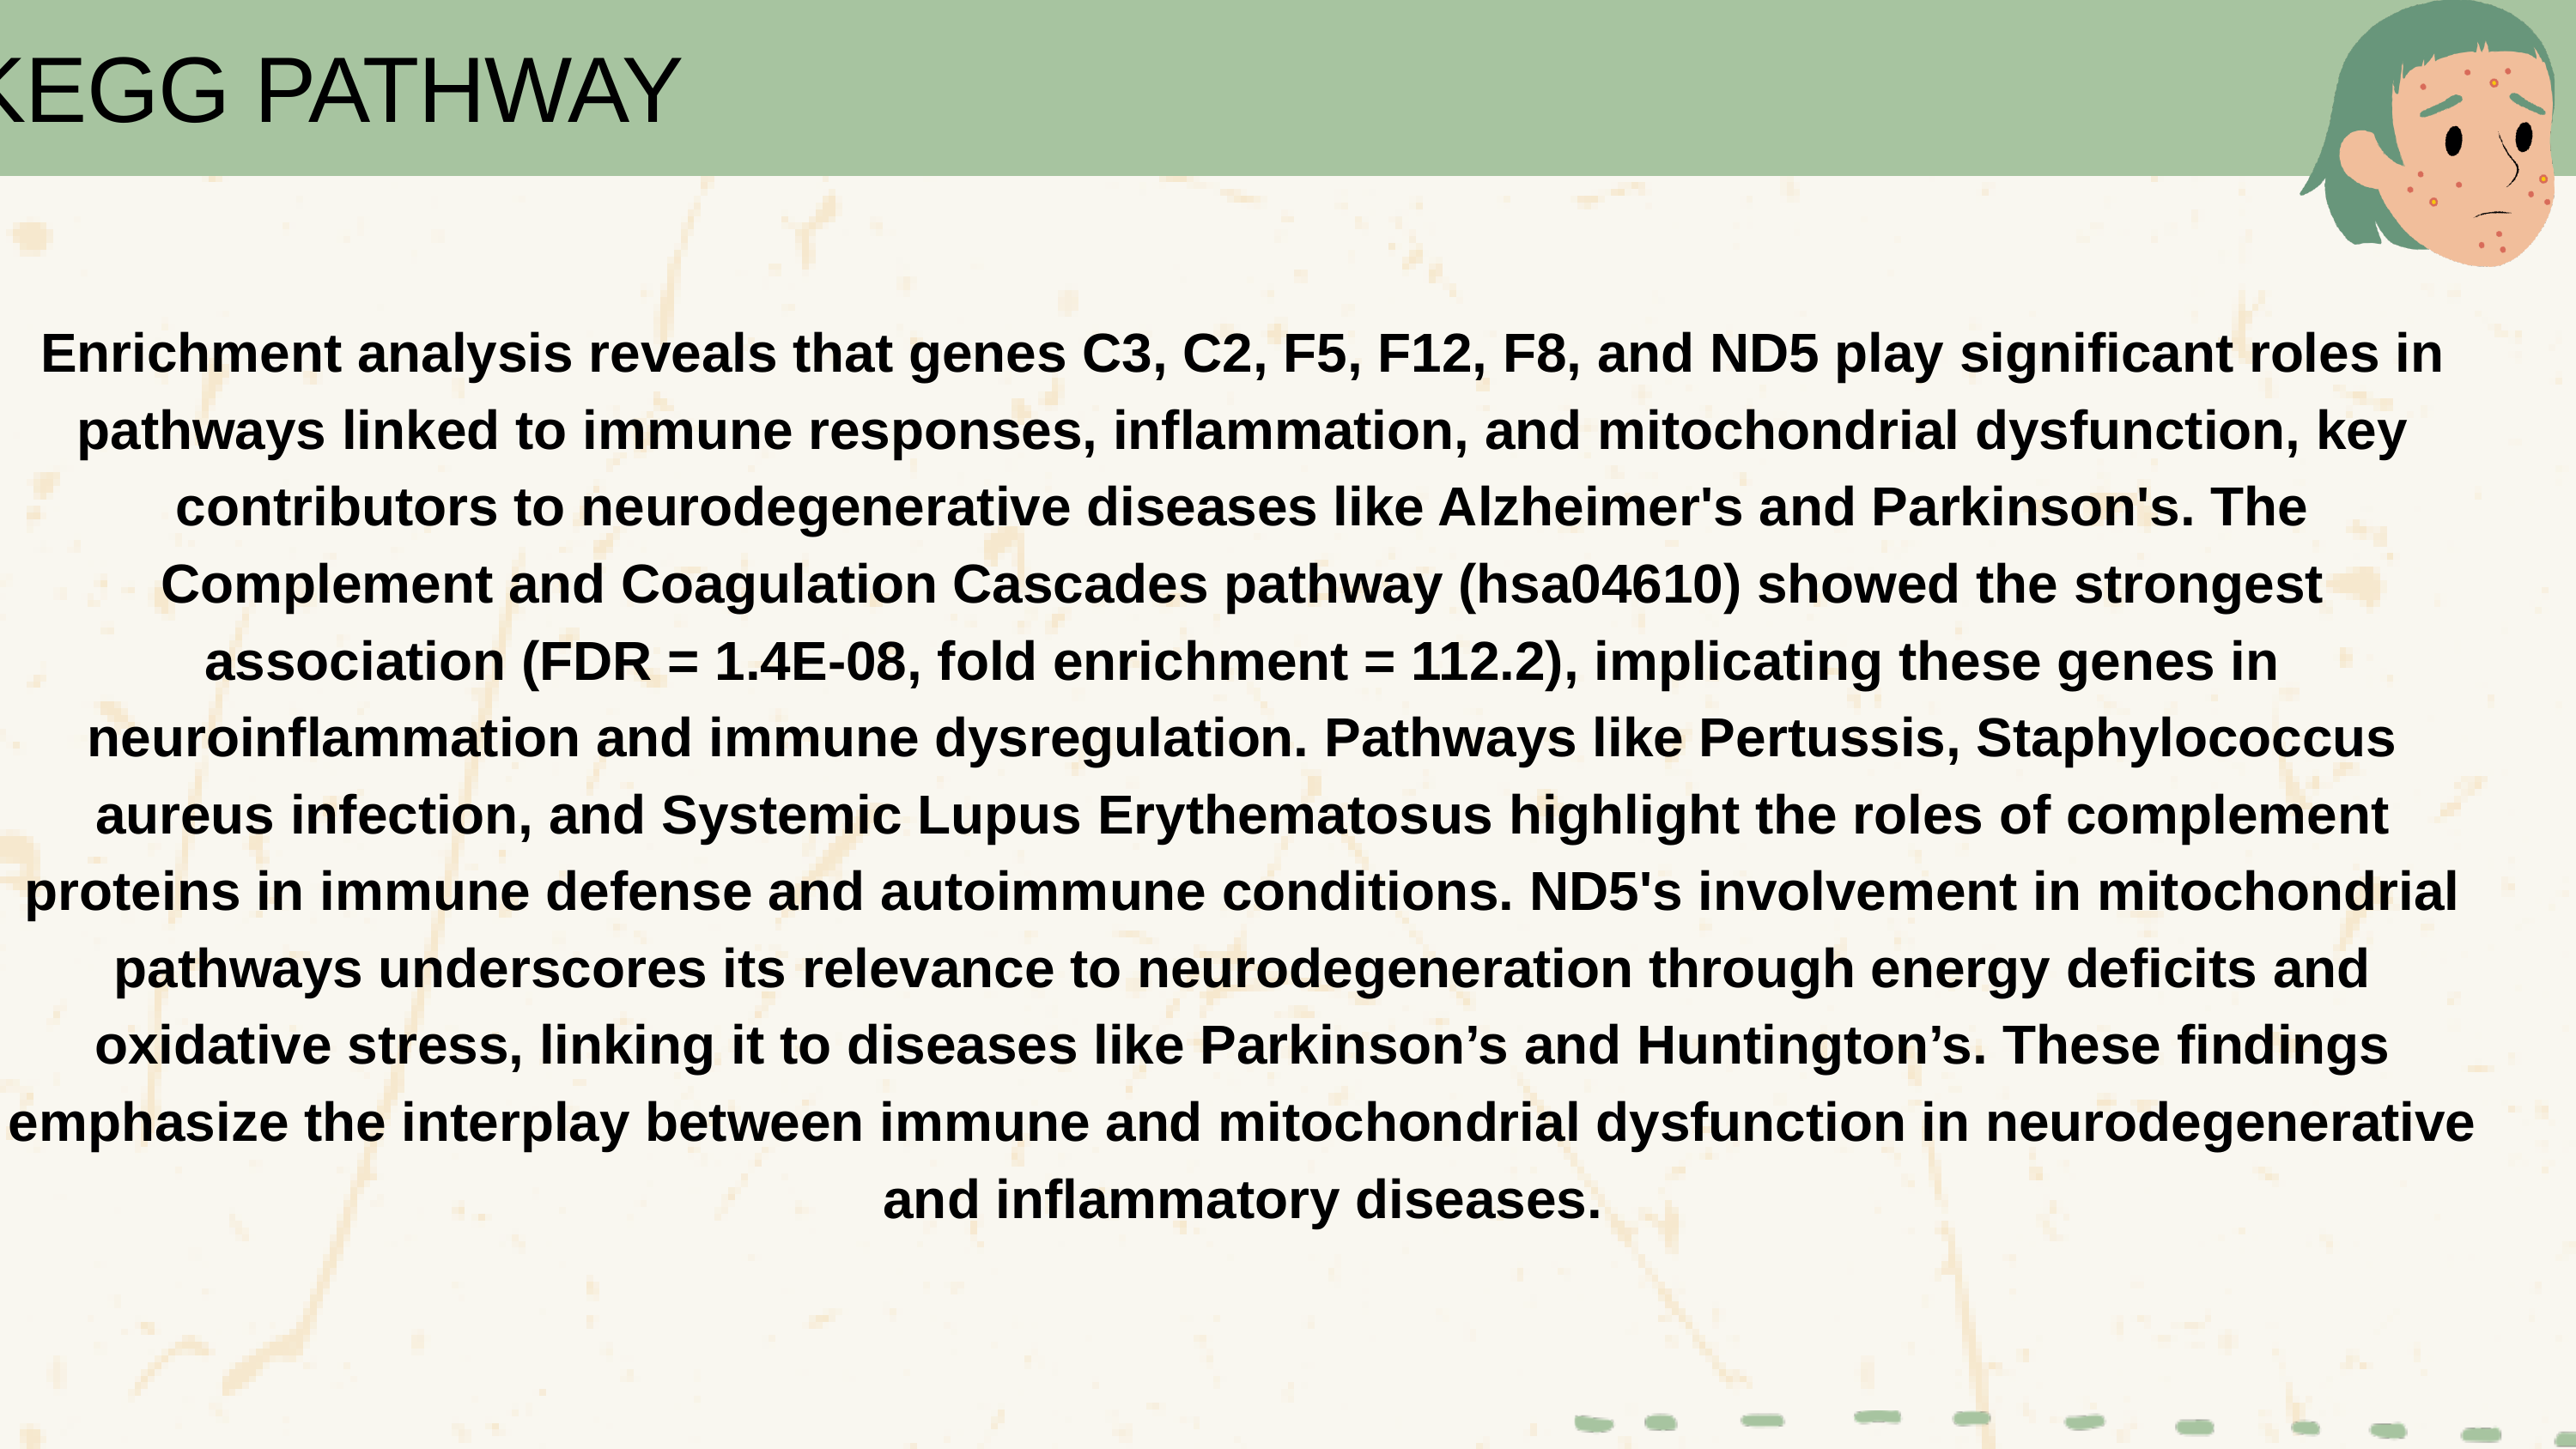

KEGG PATHWAY

Enrichment analysis reveals that genes C3, C2, F5, F12, F8, and ND5 play significant roles in pathways linked to immune responses, inflammation, and mitochondrial dysfunction, key contributors to neurodegenerative diseases like Alzheimer's and Parkinson's. The Complement and Coagulation Cascades pathway (hsa04610) showed the strongest association (FDR = 1.4E-08, fold enrichment = 112.2), implicating these genes in neuroinflammation and immune dysregulation. Pathways like Pertussis, Staphylococcus aureus infection, and Systemic Lupus Erythematosus highlight the roles of complement proteins in immune defense and autoimmune conditions. ND5's involvement in mitochondrial pathways underscores its relevance to neurodegeneration through energy deficits and oxidative stress, linking it to diseases like Parkinson’s and Huntington’s. These findings emphasize the interplay between immune and mitochondrial dysfunction in neurodegenerative and inflammatory diseases.